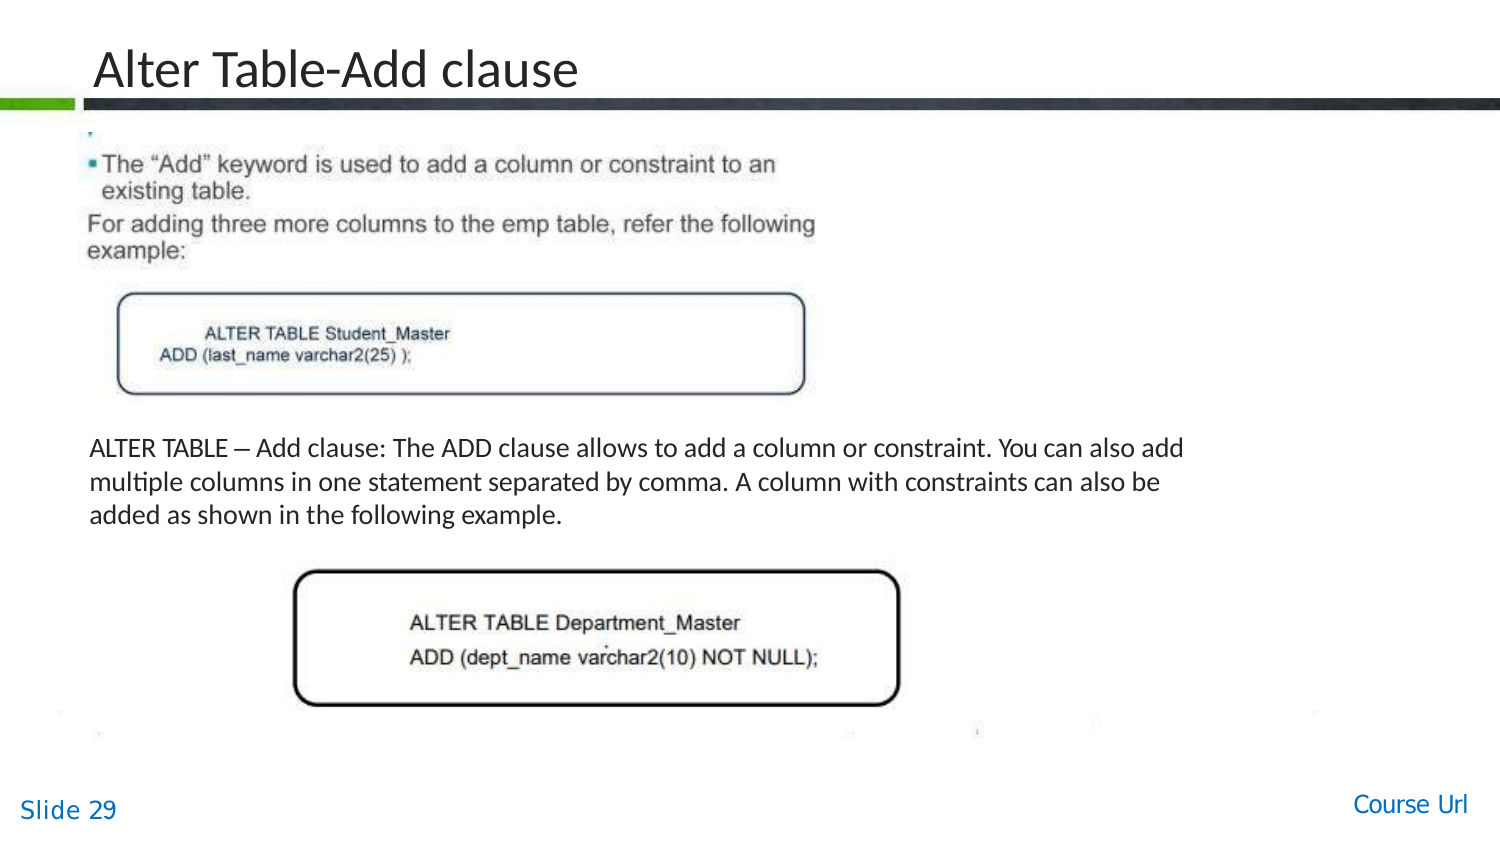

# Alter Table-Add clause

ALTER TABLE – Add clause: The ADD clause allows to add a column or constraint. You can also add  multiple columns in one statement separated by comma. A column with constraints can also be  added as shown in the following example.

Course Url
Slide 29